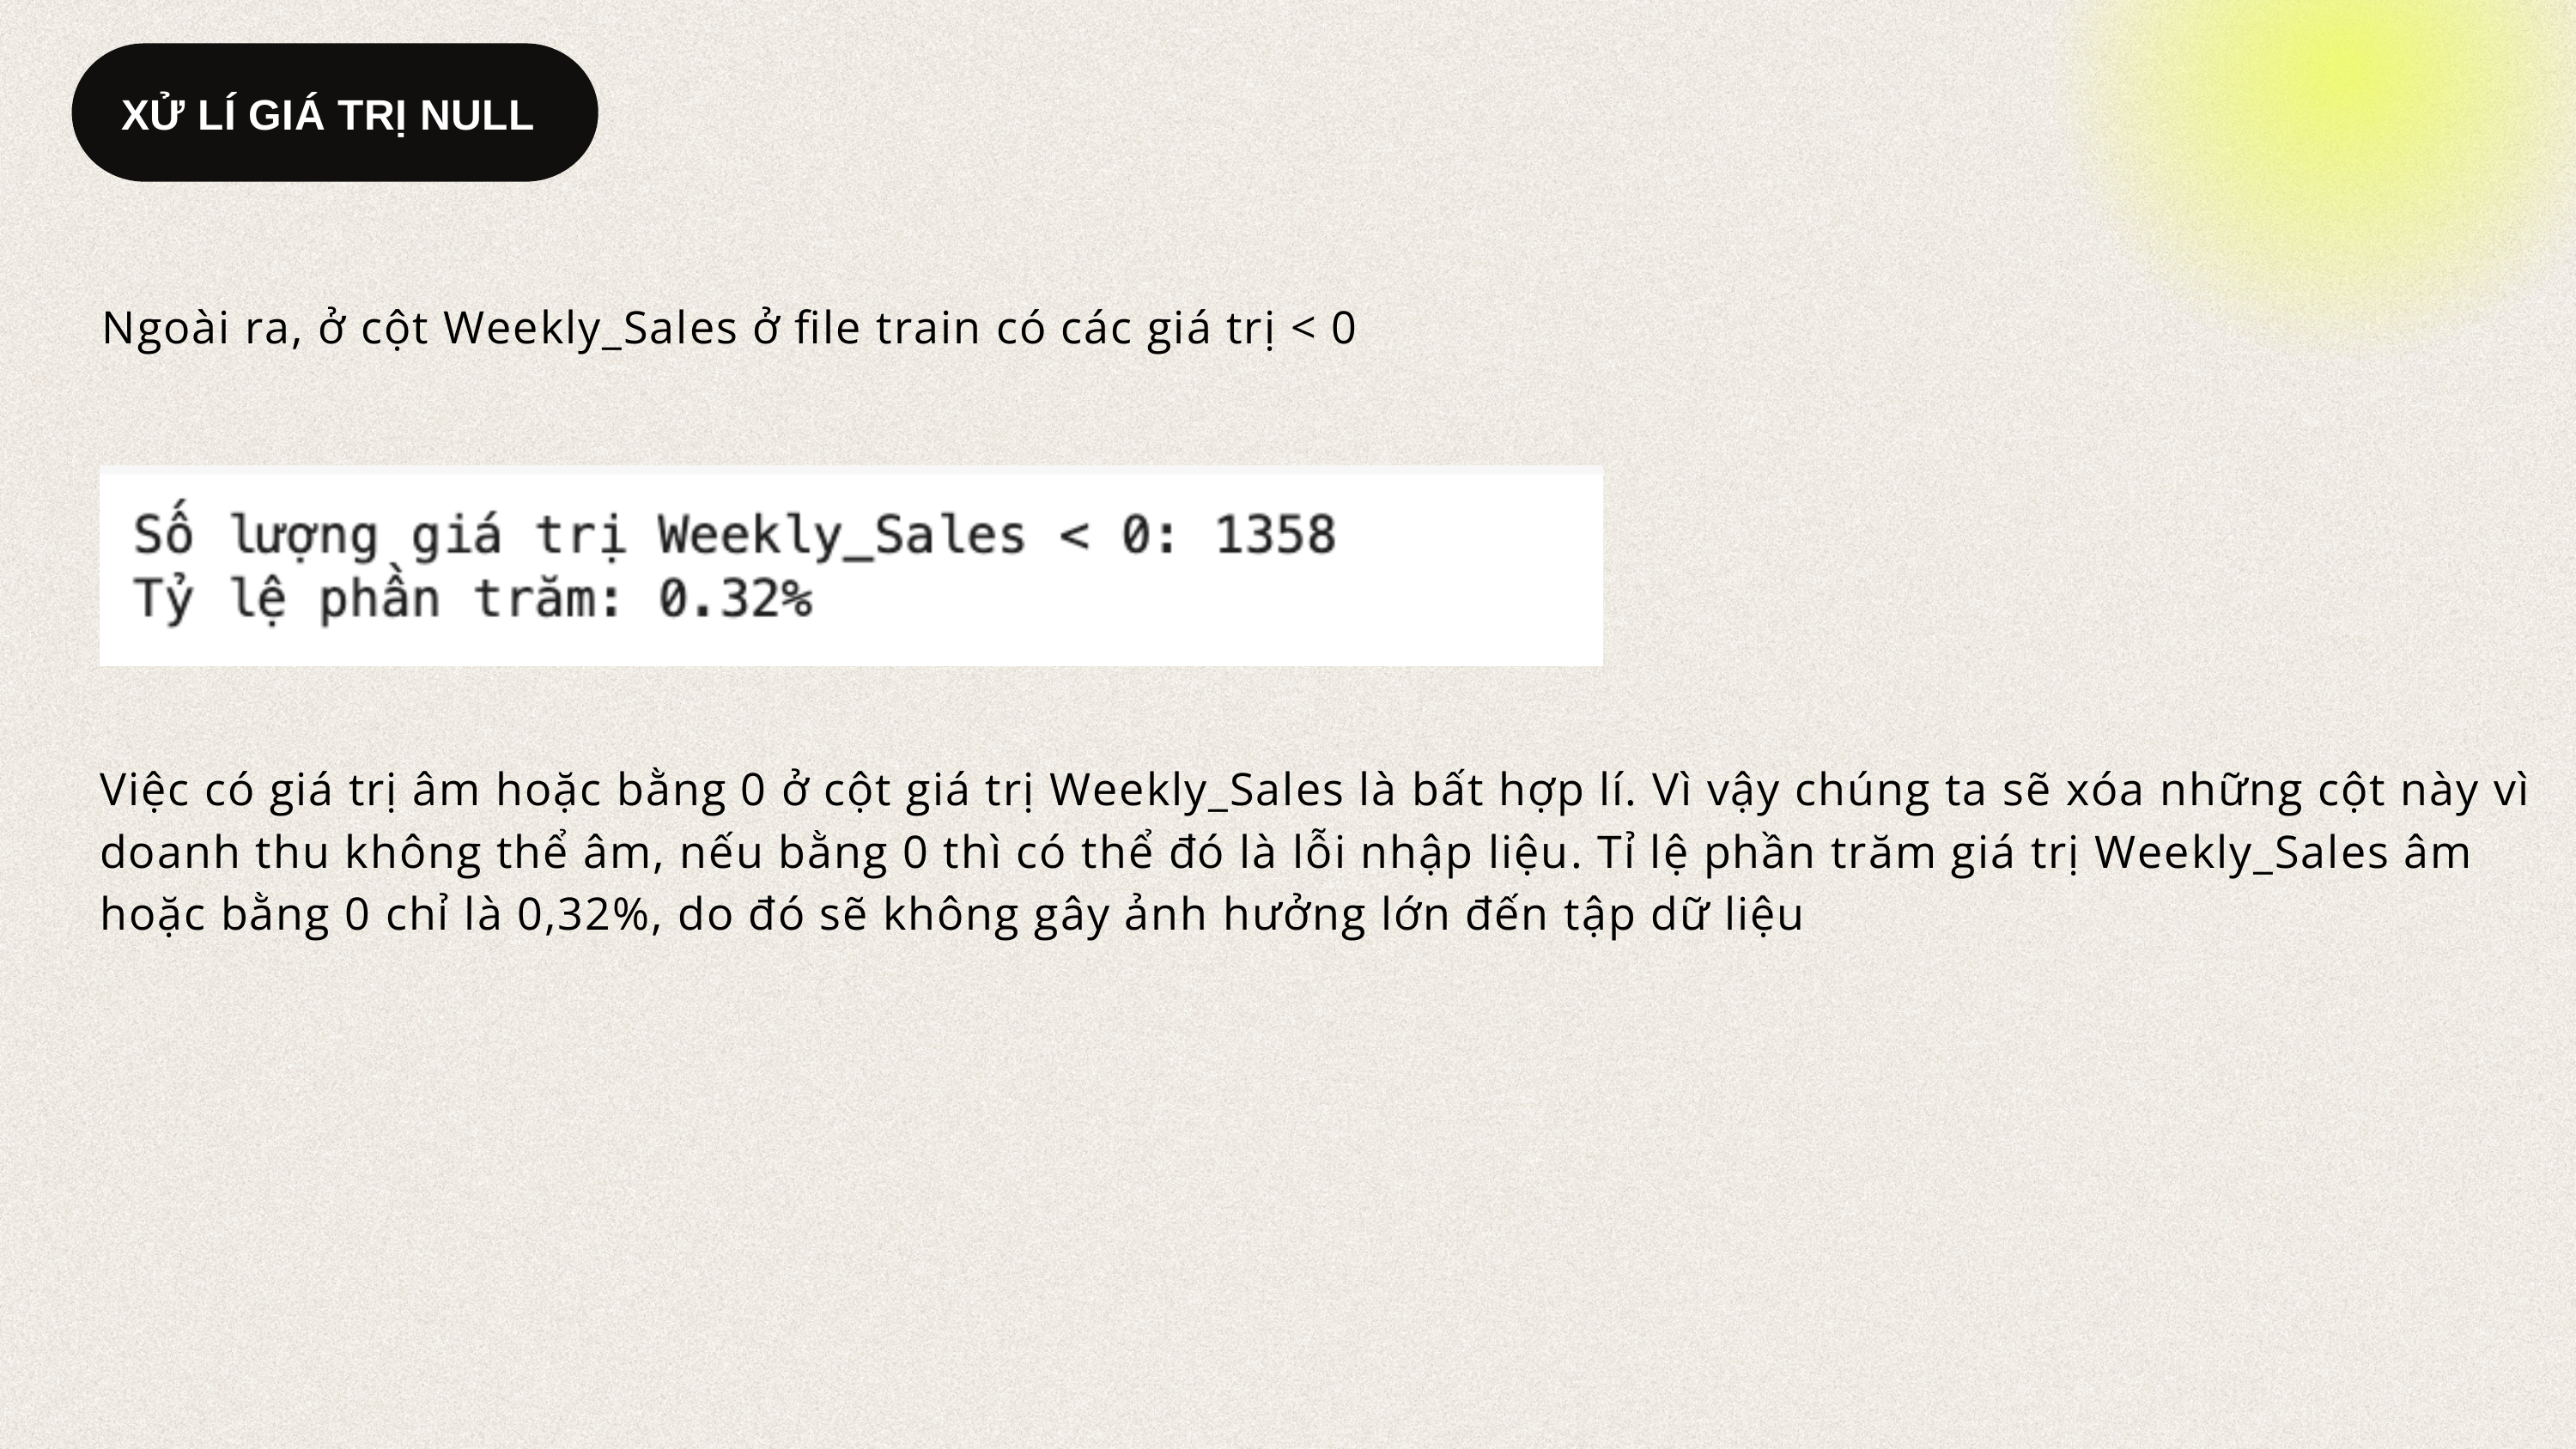

XỬ LÍ GIÁ TRỊ NULL
Ngoài ra, ở cột Weekly_Sales ở file train có các giá trị < 0

Việc có giá trị âm hoặc bằng 0 ở cột giá trị Weekly_Sales là bất hợp lí. Vì vậy chúng ta sẽ xóa những cột này vì doanh thu không thể âm, nếu bằng 0 thì có thể đó là lỗi nhập liệu. Tỉ lệ phần trăm giá trị Weekly_Sales âm hoặc bằng 0 chỉ là 0,32%, do đó sẽ không gây ảnh hưởng lớn đến tập dữ liệu